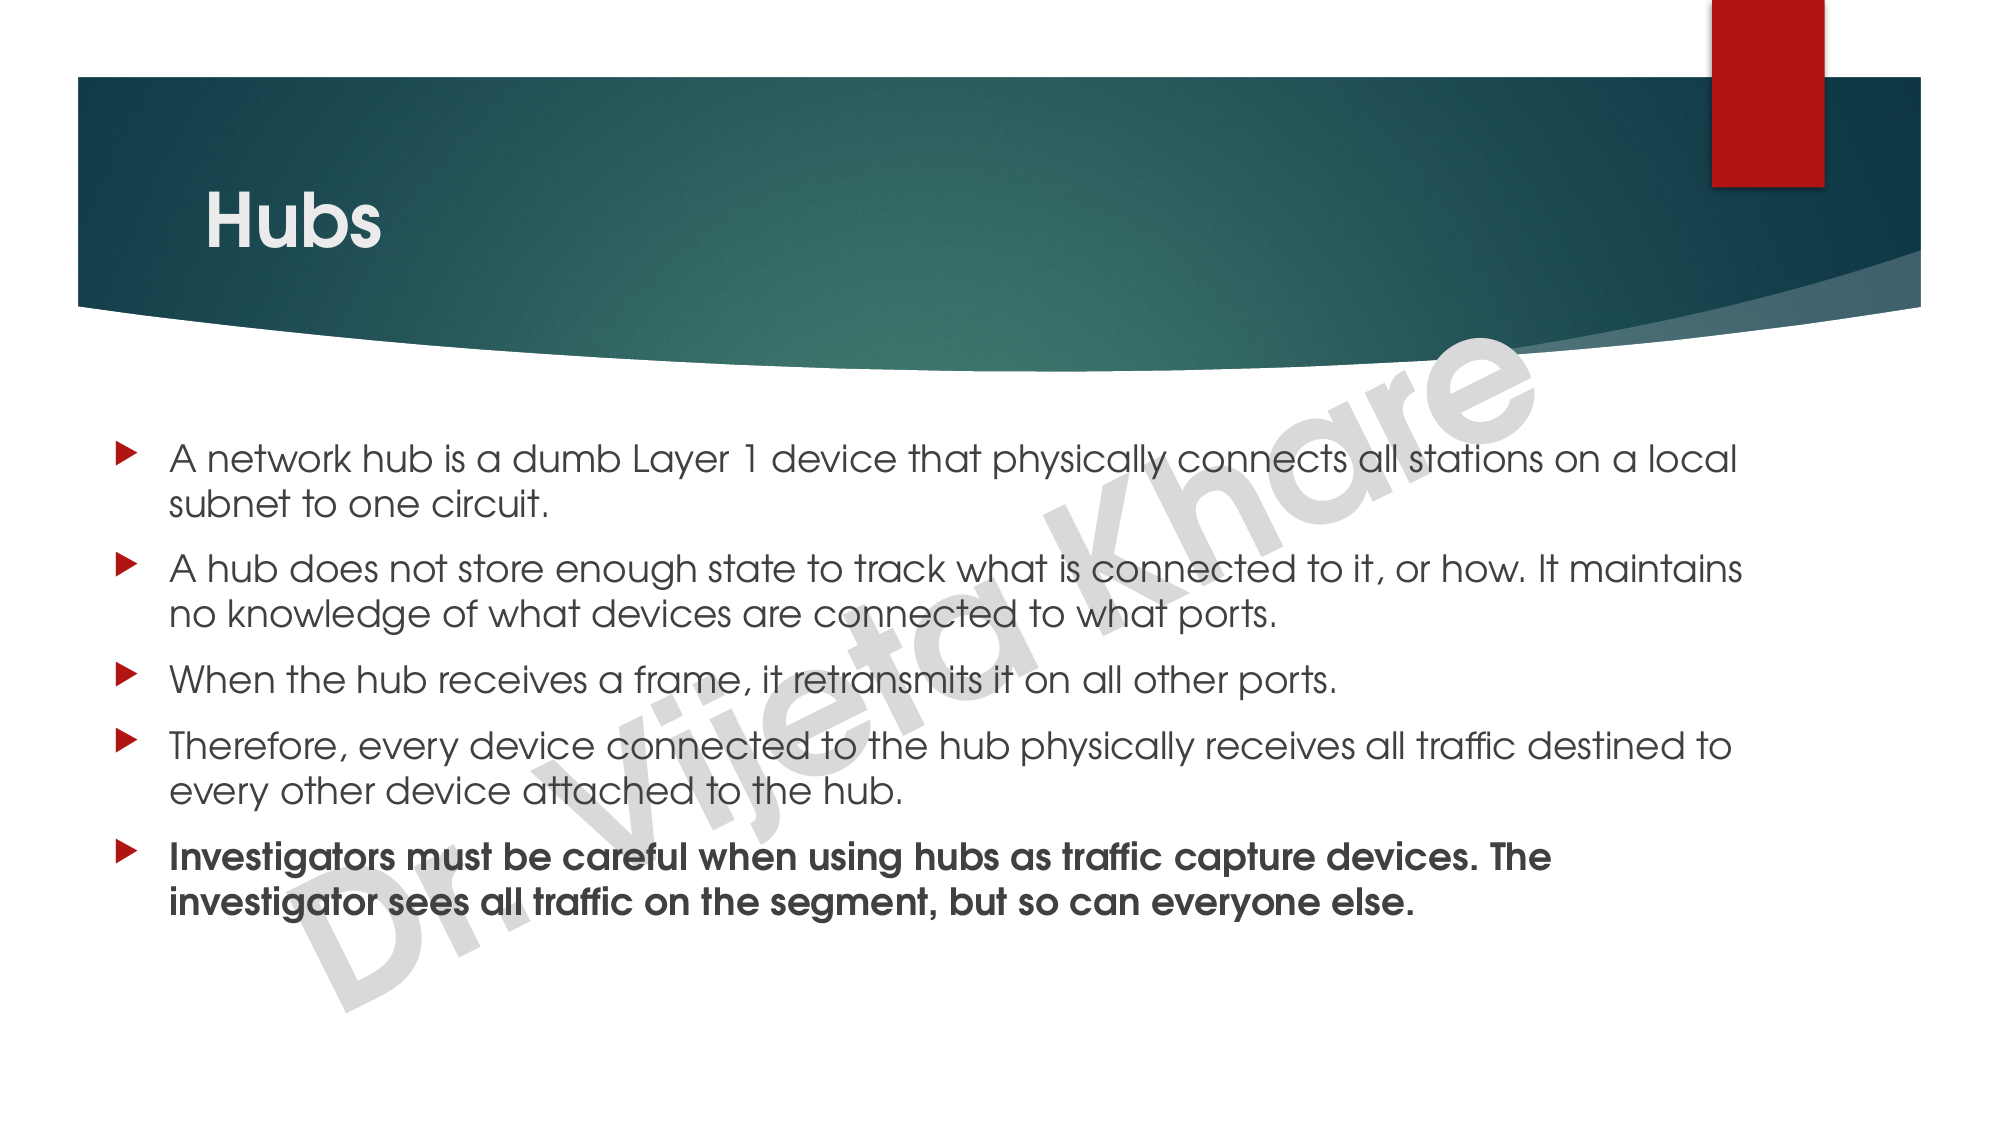

# Hubs
A network hub is a dumb Layer 1 device that physically connects all stations on a local subnet to one circuit.
A hub does not store enough state to track what is connected to it, or how. It maintains no knowledge of what devices are connected to what ports.
When the hub receives a frame, it retransmits it on all other ports.
Therefore, every device connected to the hub physically receives all traffic destined to every other device attached to the hub.
Investigators must be careful when using hubs as traffic capture devices. The investigator sees all traffic on the segment, but so can everyone else.